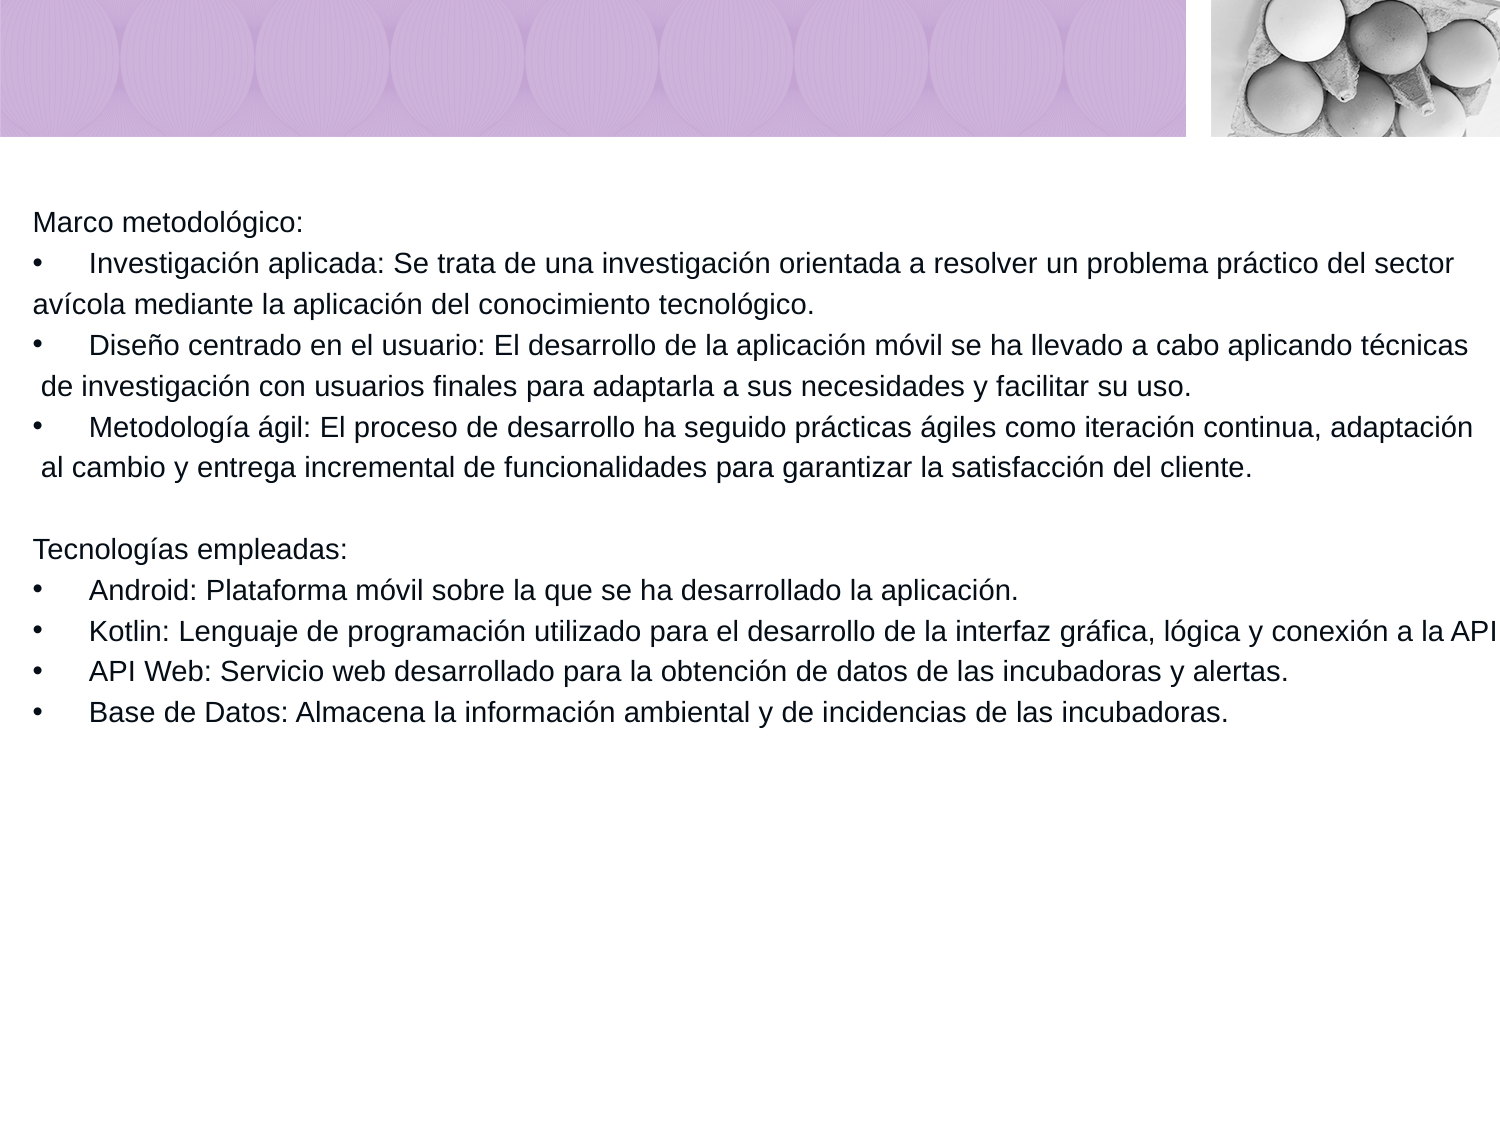

Marco metodológico:
Investigación aplicada: Se trata de una investigación orientada a resolver un problema práctico del sector
avícola mediante la aplicación del conocimiento tecnológico.
Diseño centrado en el usuario: El desarrollo de la aplicación móvil se ha llevado a cabo aplicando técnicas
 de investigación con usuarios finales para adaptarla a sus necesidades y facilitar su uso.
Metodología ágil: El proceso de desarrollo ha seguido prácticas ágiles como iteración continua, adaptación
 al cambio y entrega incremental de funcionalidades para garantizar la satisfacción del cliente.

Tecnologías empleadas:
Android: Plataforma móvil sobre la que se ha desarrollado la aplicación.
Kotlin: Lenguaje de programación utilizado para el desarrollo de la interfaz gráfica, lógica y conexión a la API.
API Web: Servicio web desarrollado para la obtención de datos de las incubadoras y alertas.
Base de Datos: Almacena la información ambiental y de incidencias de las incubadoras.